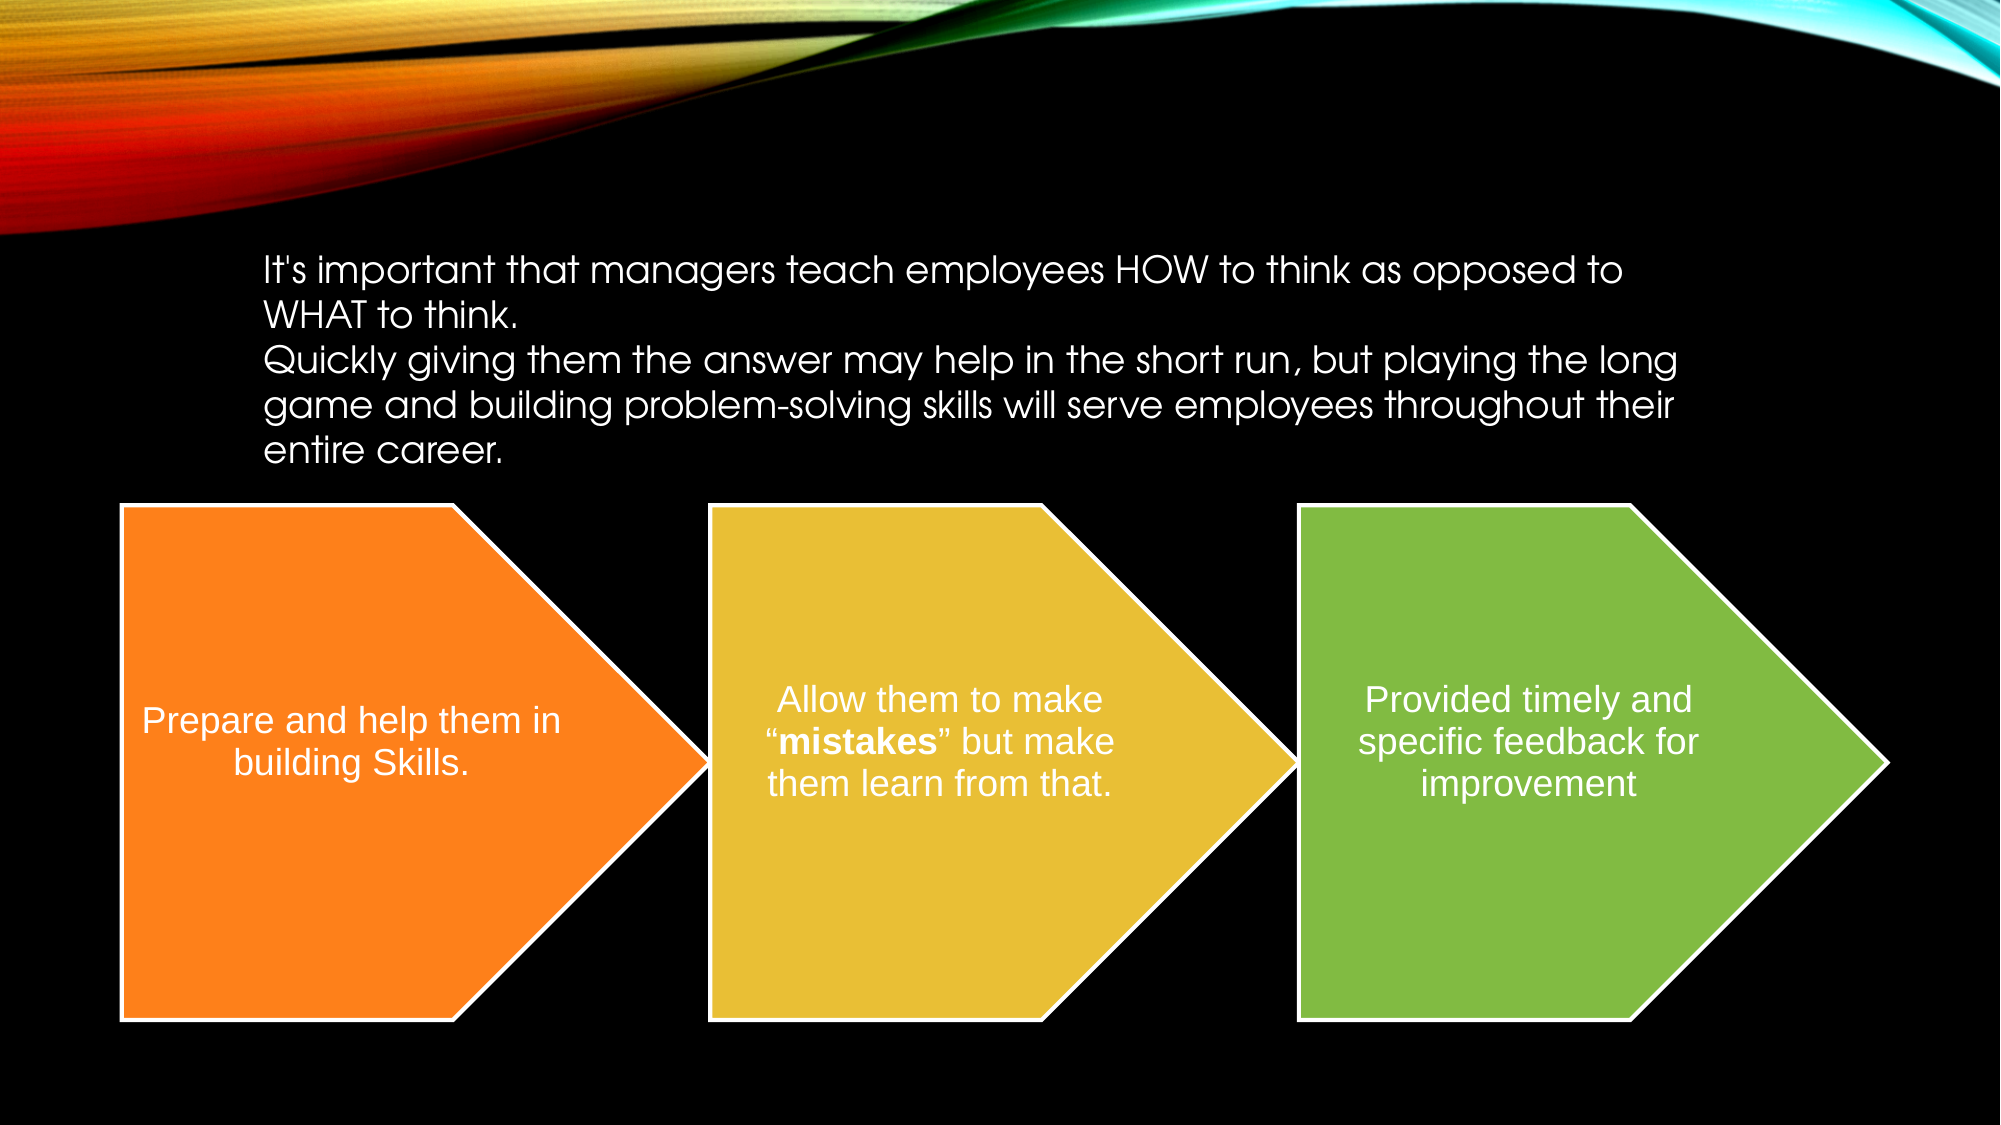

It's important that managers teach employees HOW to think as opposed to WHAT to think.
Quickly giving them the answer may help in the short run, but playing the long game and building problem-solving skills will serve employees throughout their entire career.
Prepare and help them in building Skills.
Allow them to make “mistakes” but make them learn from that.
Provided timely and specific feedback for improvement